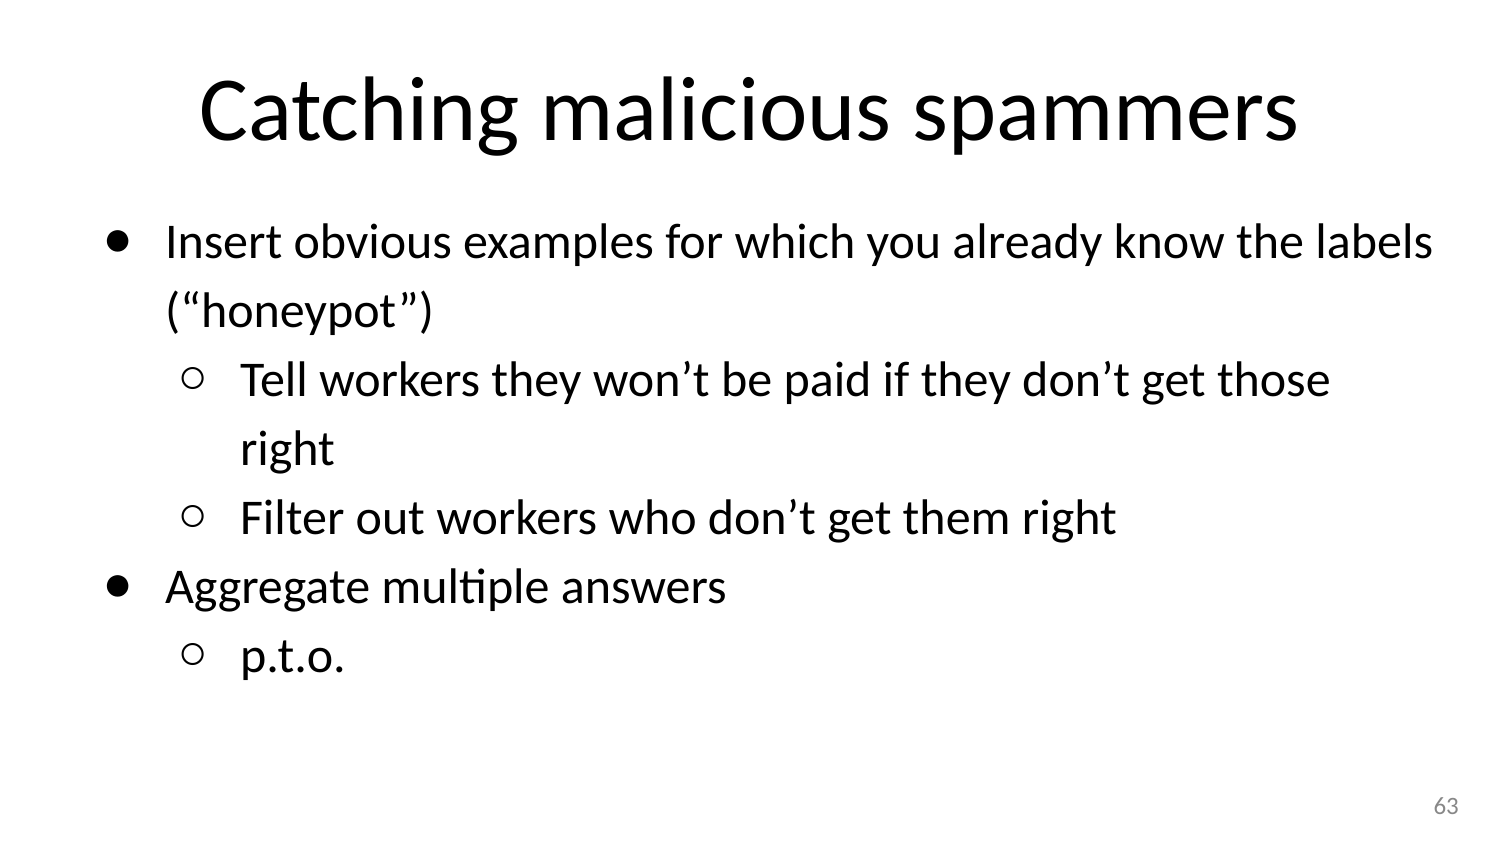

# Catching malicious spammers
Insert obvious examples for which you already know the labels (“honeypot”)
Tell workers they won’t be paid if they don’t get those right
Filter out workers who don’t get them right
Aggregate multiple answers
p.t.o.
63